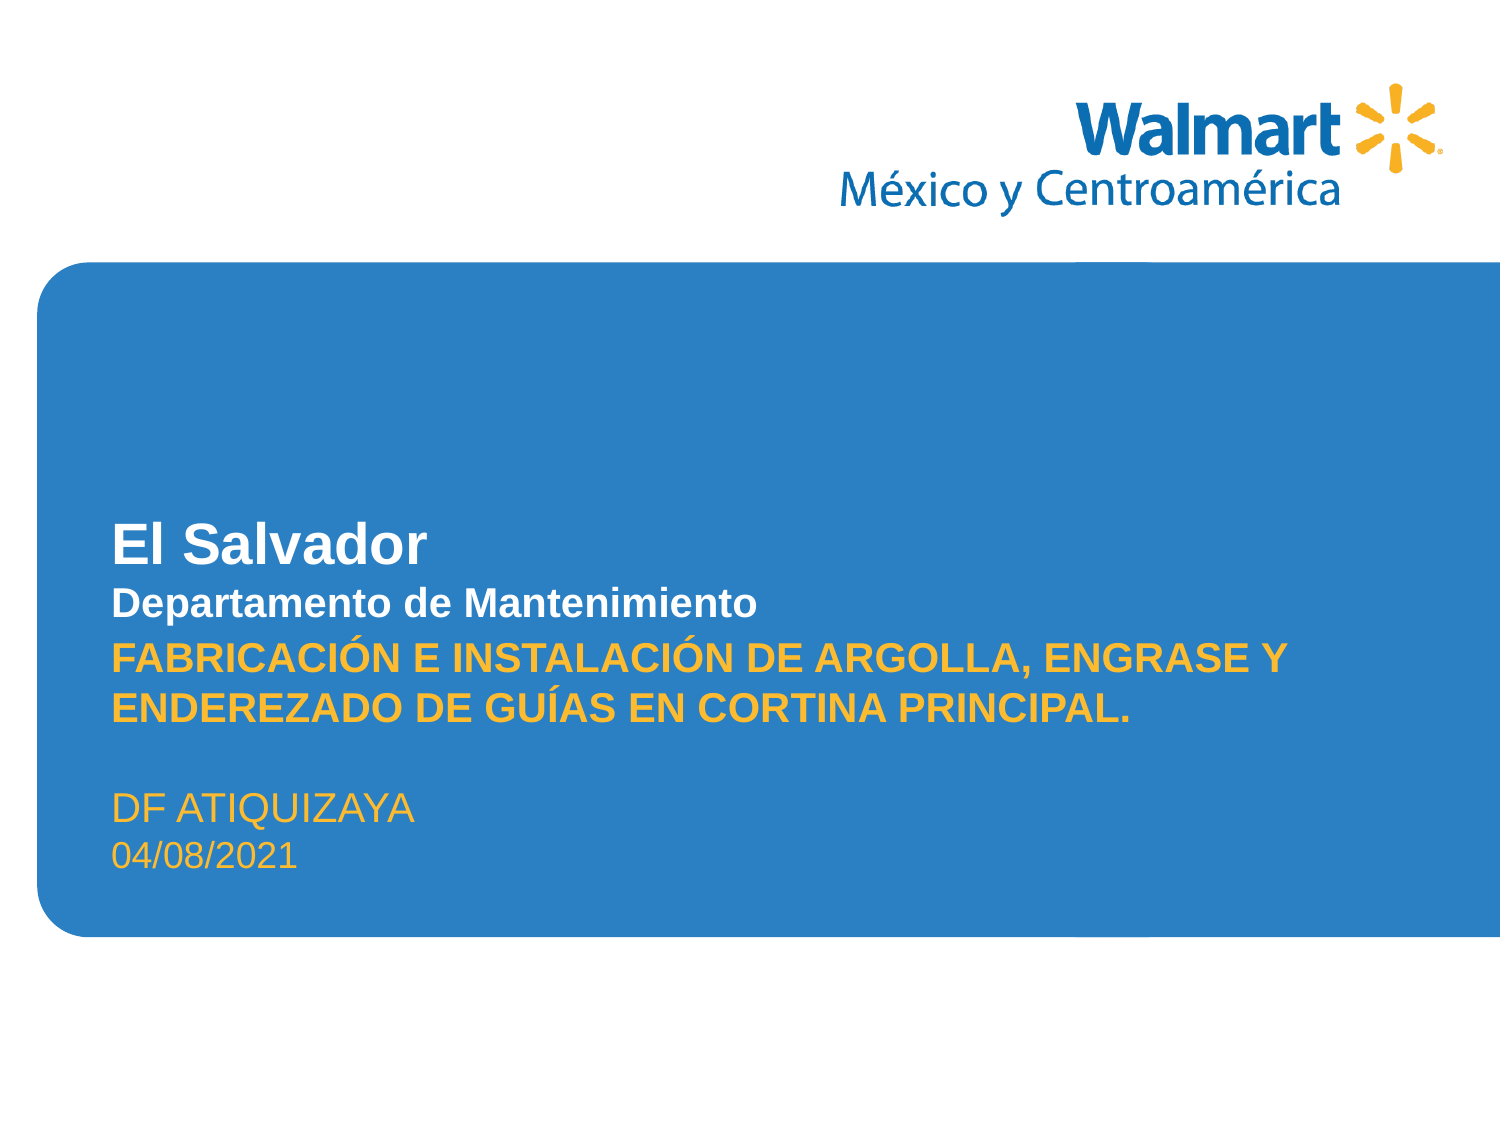

FABRICACIÓN E INSTALACIÓN DE ARGOLLA, ENGRASE Y ENDEREZADO DE GUÍAS EN CORTINA PRINCIPAL.

DF ATIQUIZAYA
04/08/2021
# El Salvador Departamento de Mantenimiento